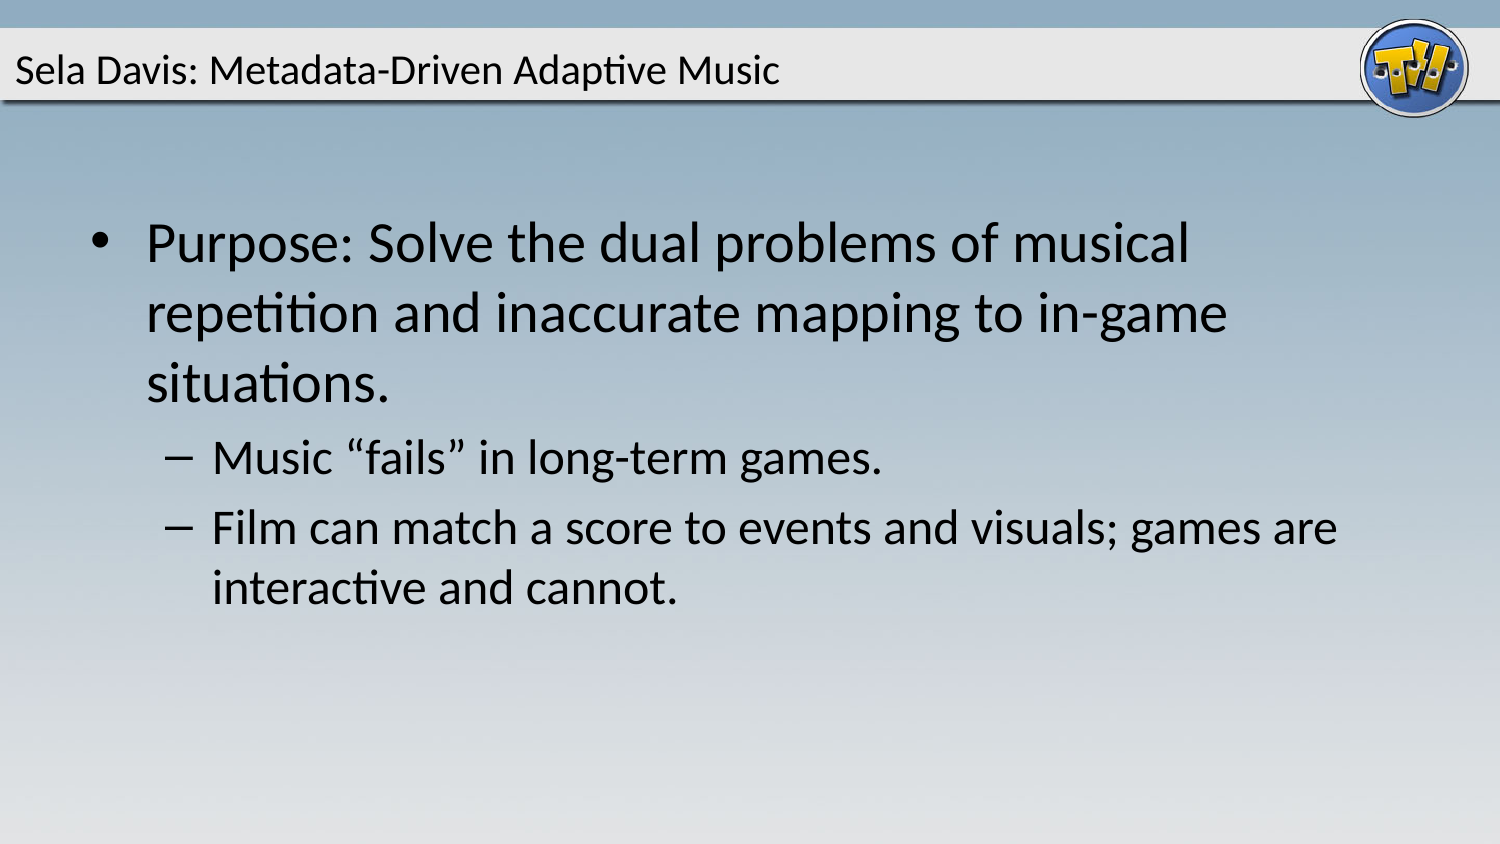

# Sela Davis: Metadata-Driven Adaptive Music
Purpose: Solve the dual problems of musical repetition and inaccurate mapping to in-game situations.
Music “fails” in long-term games.
Film can match a score to events and visuals; games are interactive and cannot.